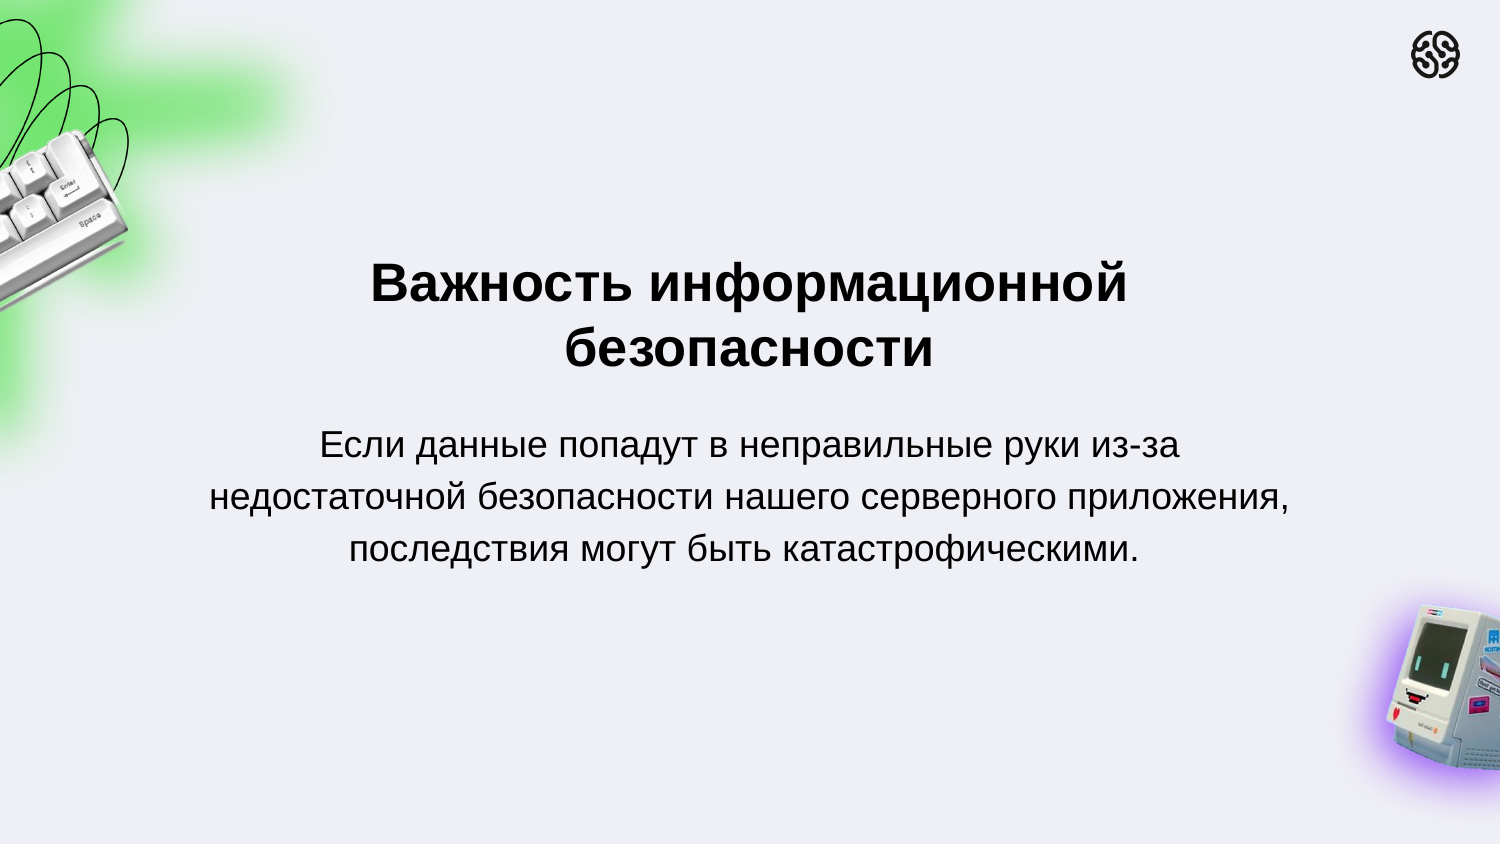

Важность информационной безопасности
Если данные попадут в неправильные руки из-за недостаточной безопасности нашего серверного приложения, последствия могут быть катастрофическими.